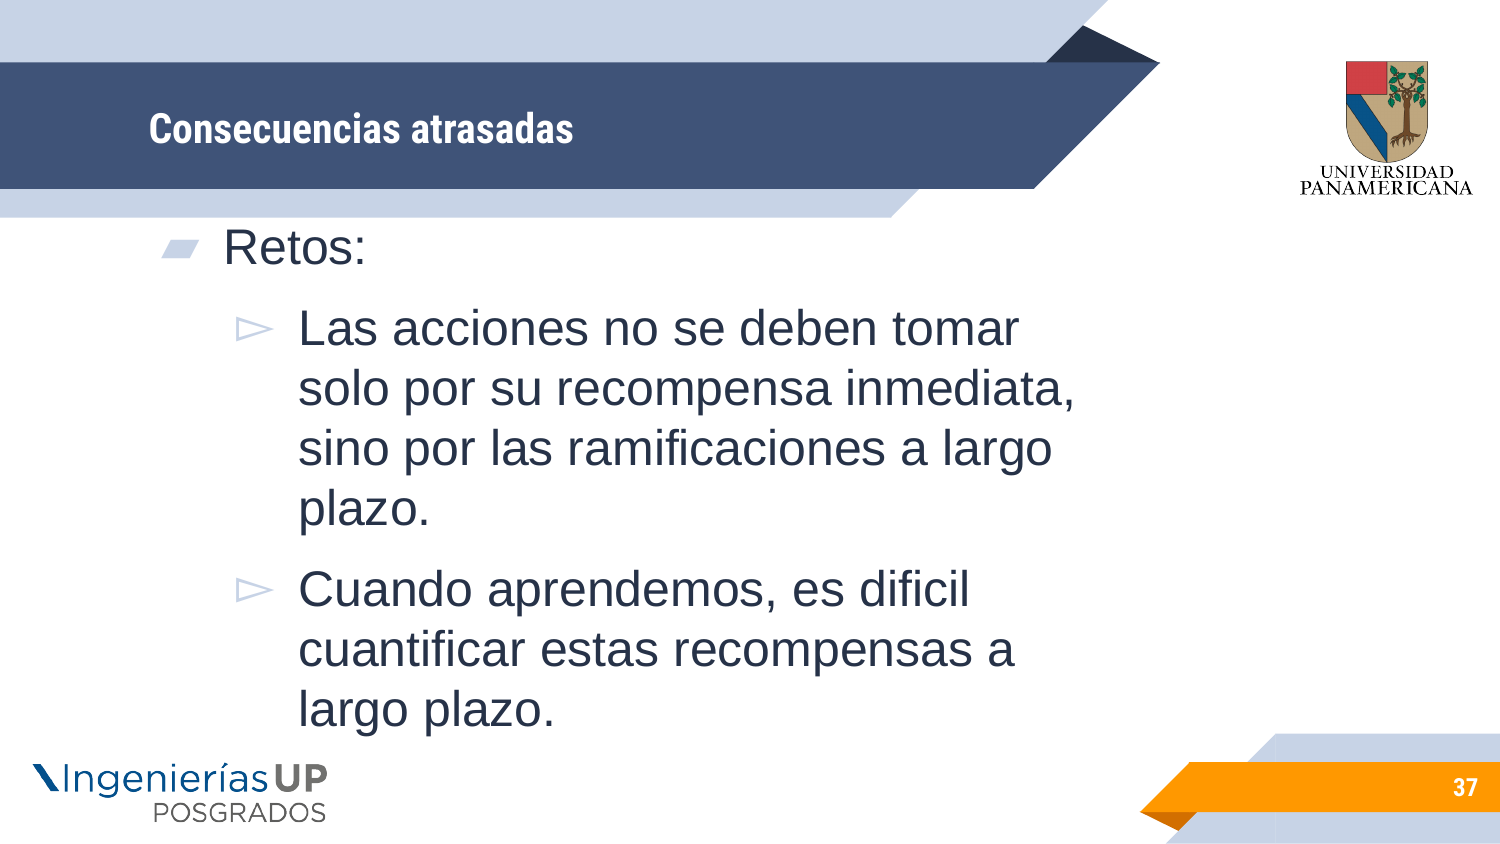

# Consecuencias atrasadas
Retos:
Las acciones no se deben tomar solo por su recompensa inmediata, sino por las ramificaciones a largo plazo.
Cuando aprendemos, es dificil cuantificar estas recompensas a largo plazo.
37